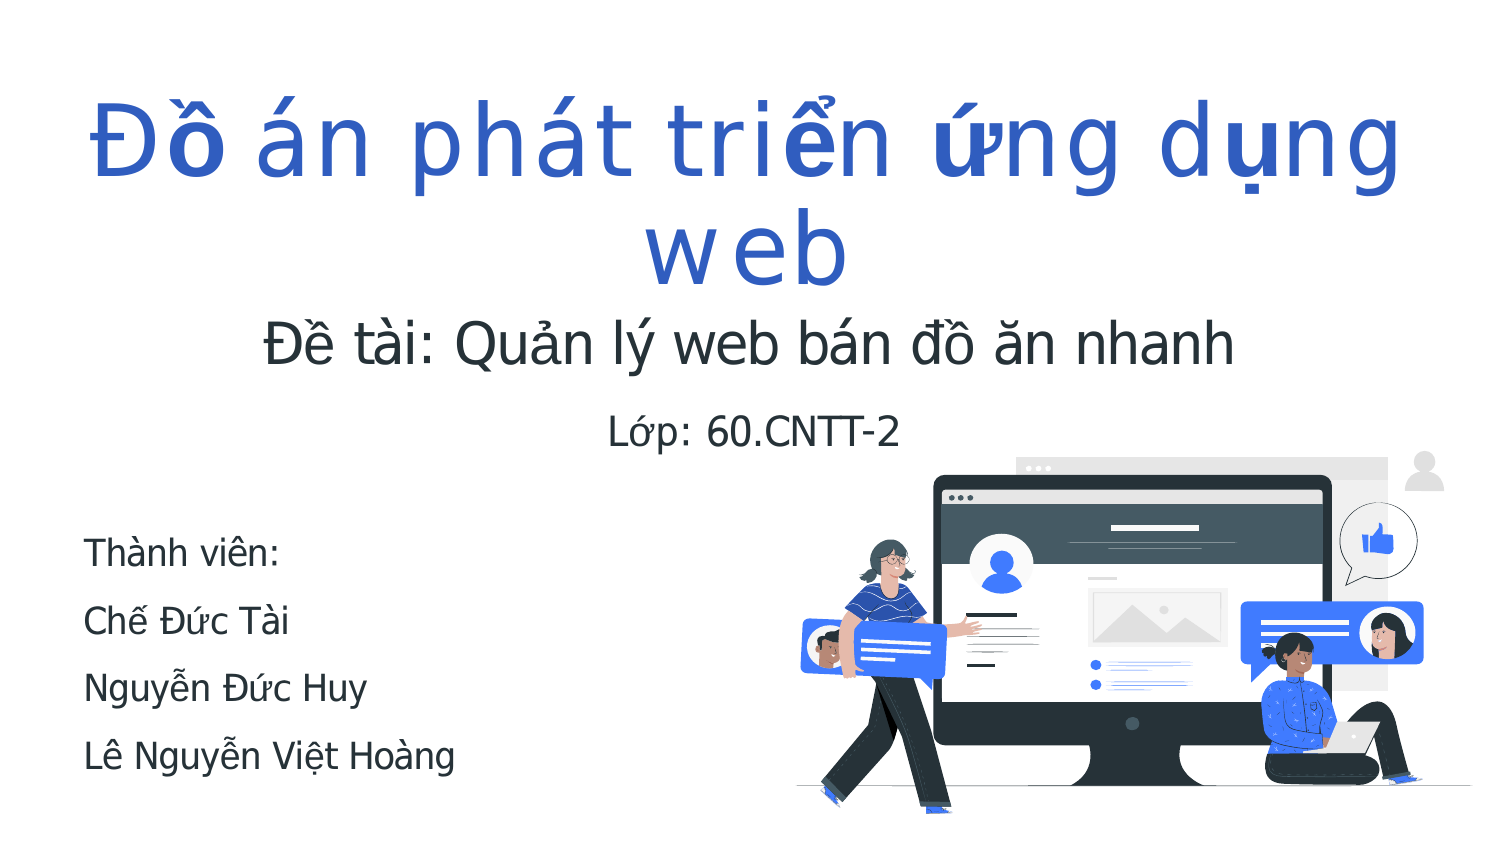

# Đồ án phát triển ứng dụng web
Đề tài: Quản lý web bán đồ ăn nhanh
Lớp: 60.CNTT-2

Thành viên:
Chế Đức Tài
Nguyễn Đức Huy
Lê Nguyễn Việt Hoàng